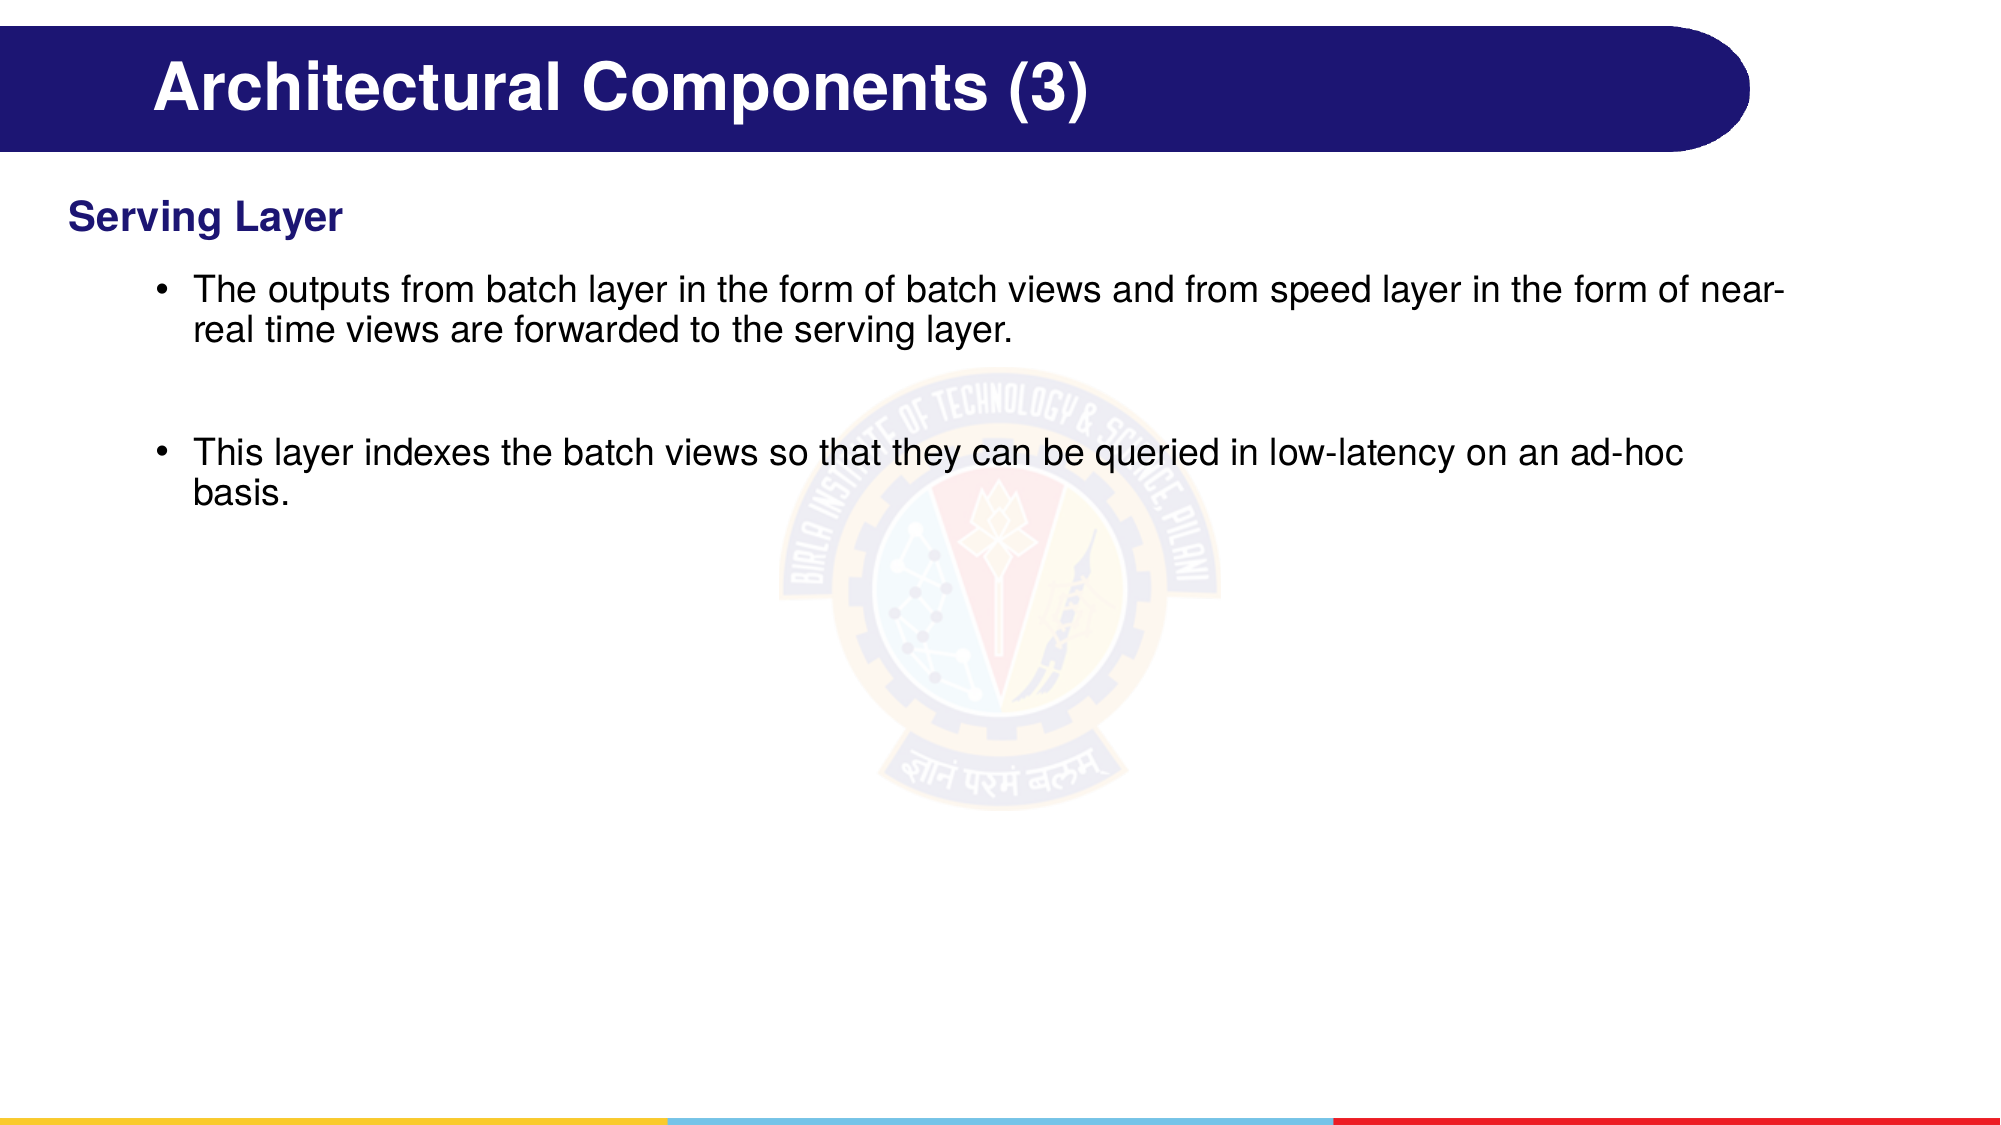

# Architectural Components (3)
Serving Layer

The outputs from batch layer in the form of batch views and from speed layer in the form of near-real time views are forwarded to the serving layer.

This layer indexes the batch views so that they can be queried in low-latency on an ad-hoc basis.